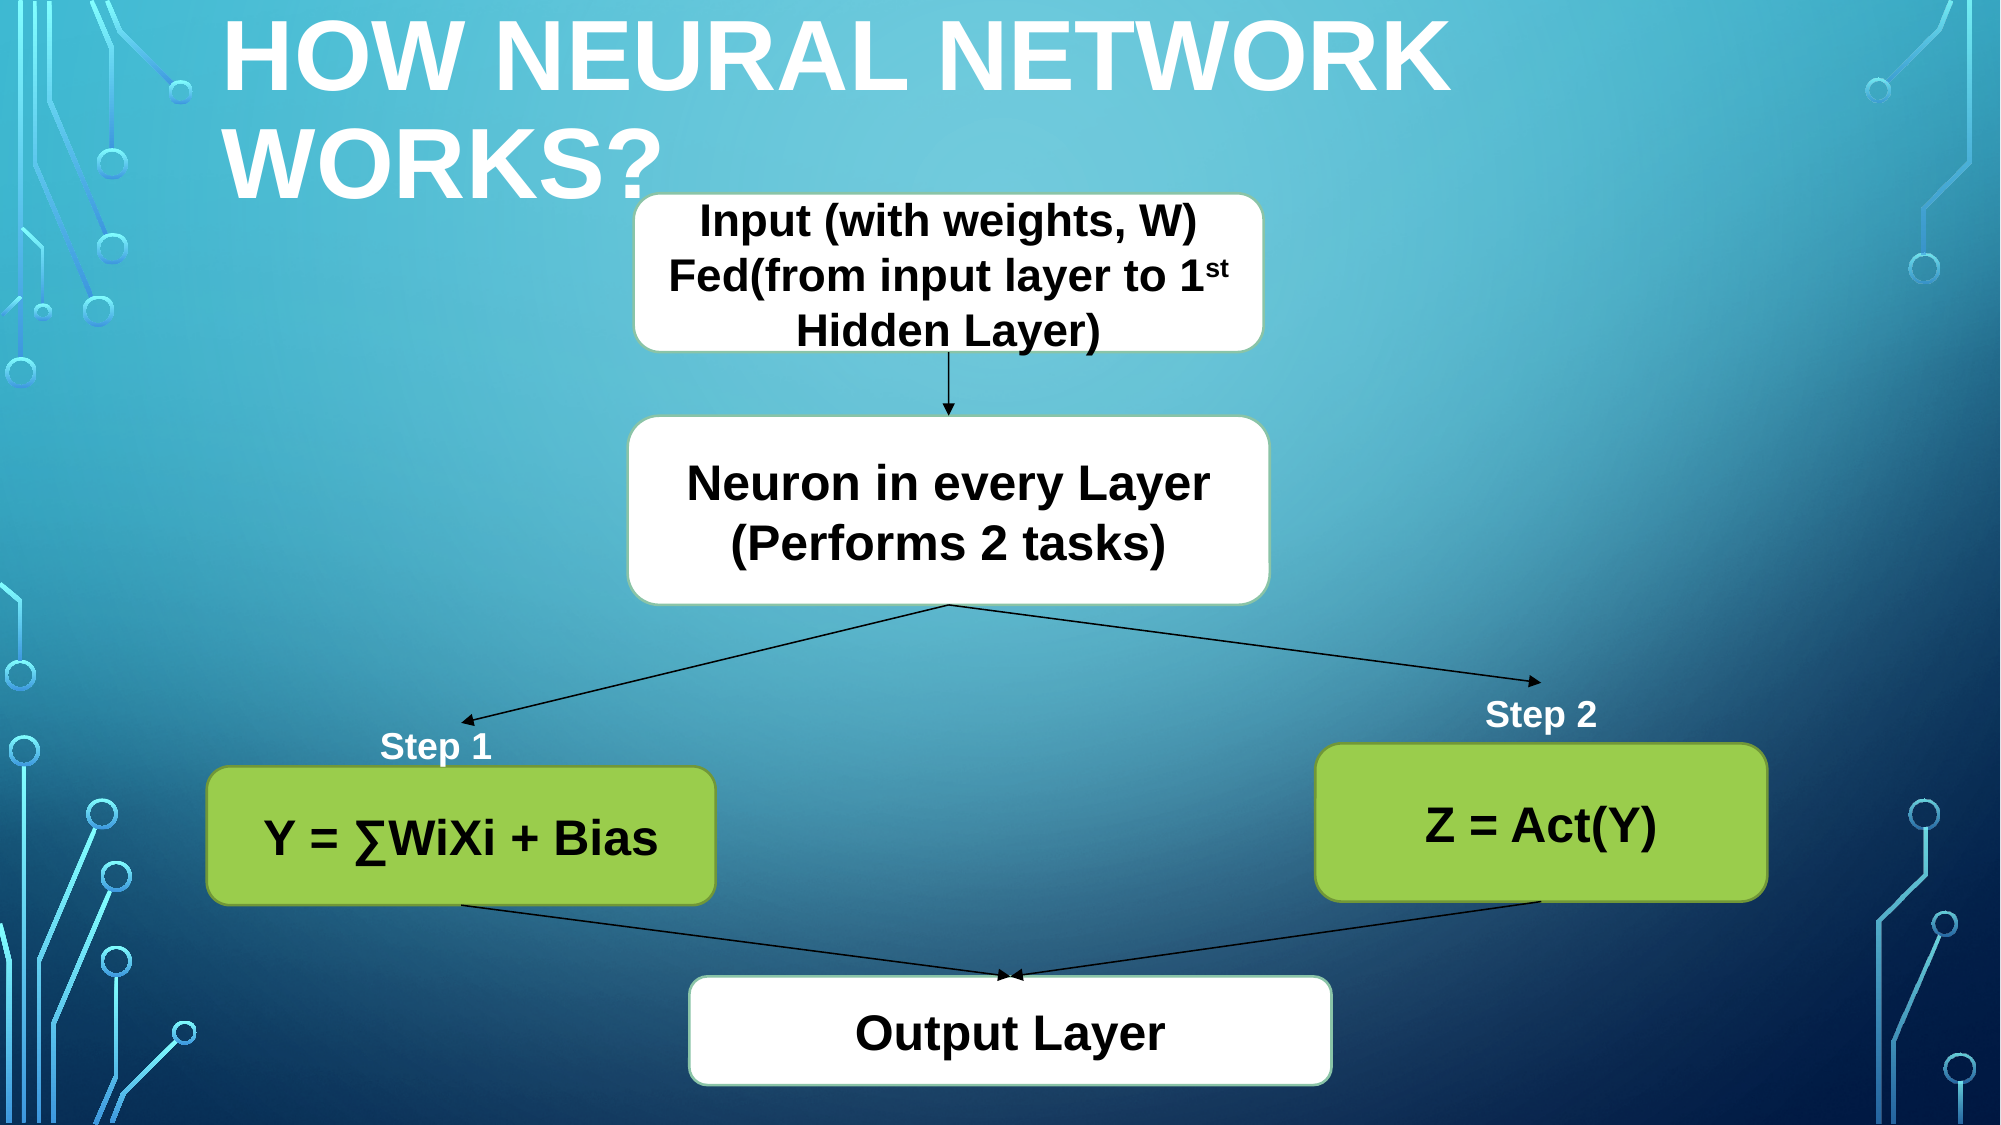

# How Neural network works?
Input (with weights, W) Fed(from input layer to 1st Hidden Layer)
Neuron in every Layer (Performs 2 tasks)
Step 2
Step 1
Z = Act(Y)
Y = ∑WiXi + Bias
Output Layer